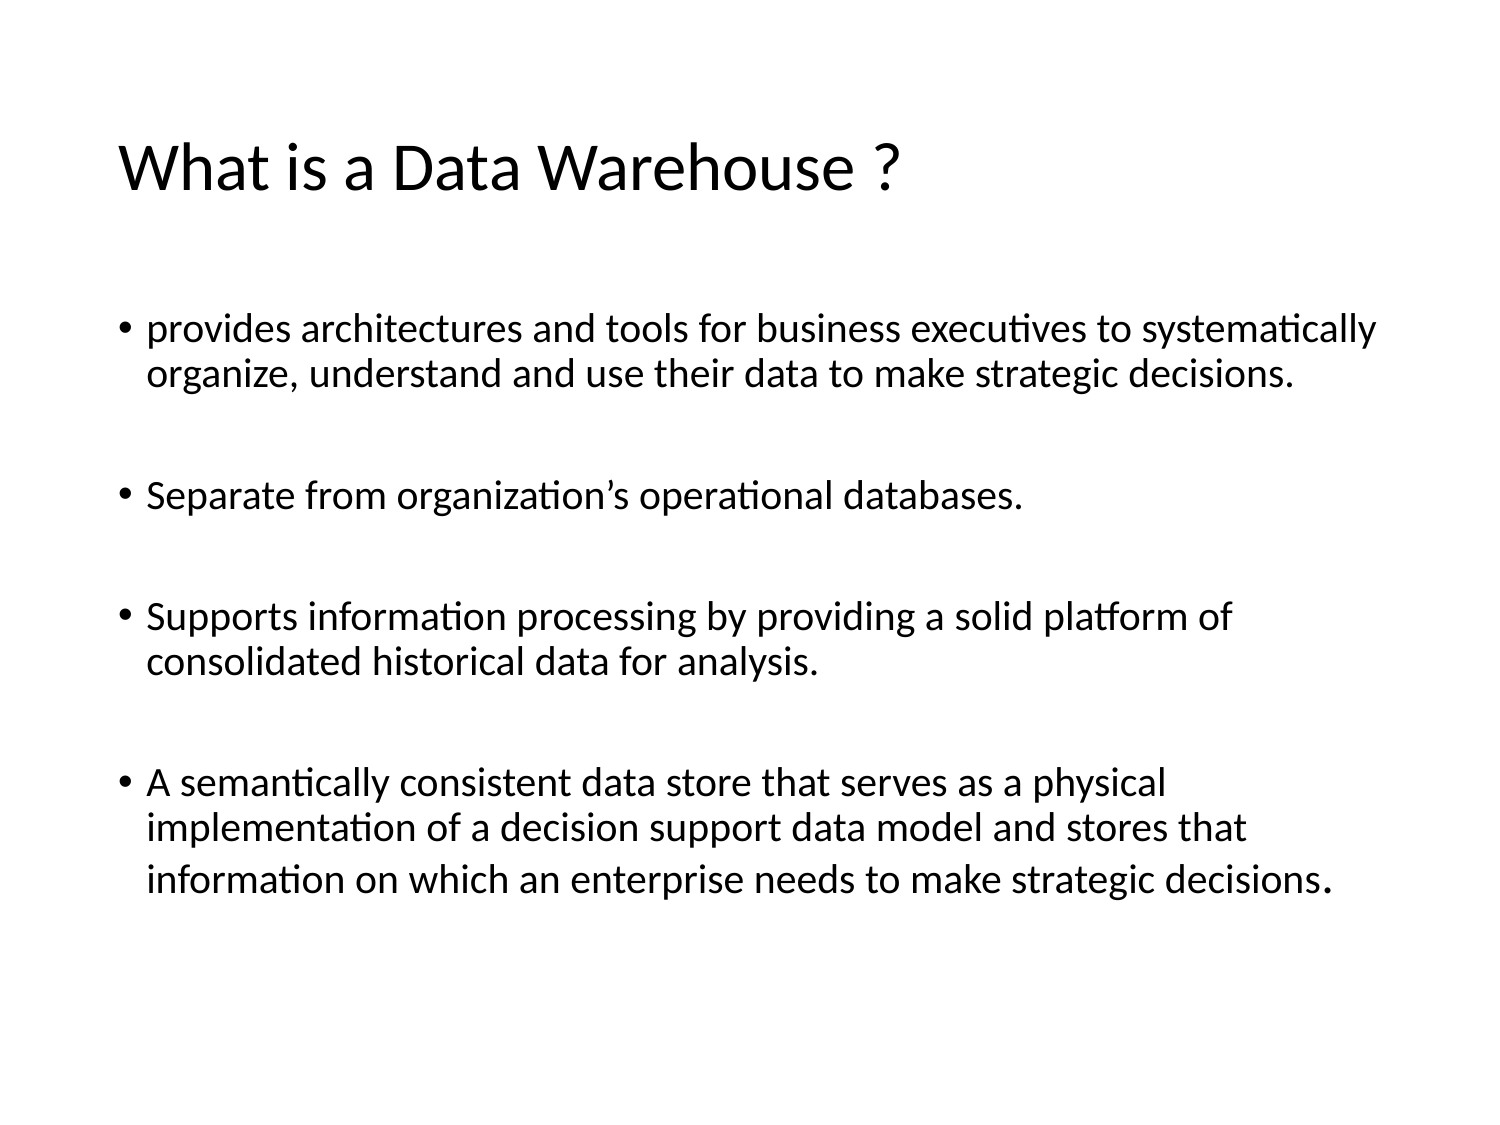

# What is a Data Warehouse ?
provides architectures and tools for business executives to systematically organize, understand and use their data to make strategic decisions.

Separate from organization’s operational databases.

Supports information processing by providing a solid platform of consolidated historical data for analysis.

A semantically consistent data store that serves as a physical implementation of a decision support data model and stores that information on which an enterprise needs to make strategic decisions.